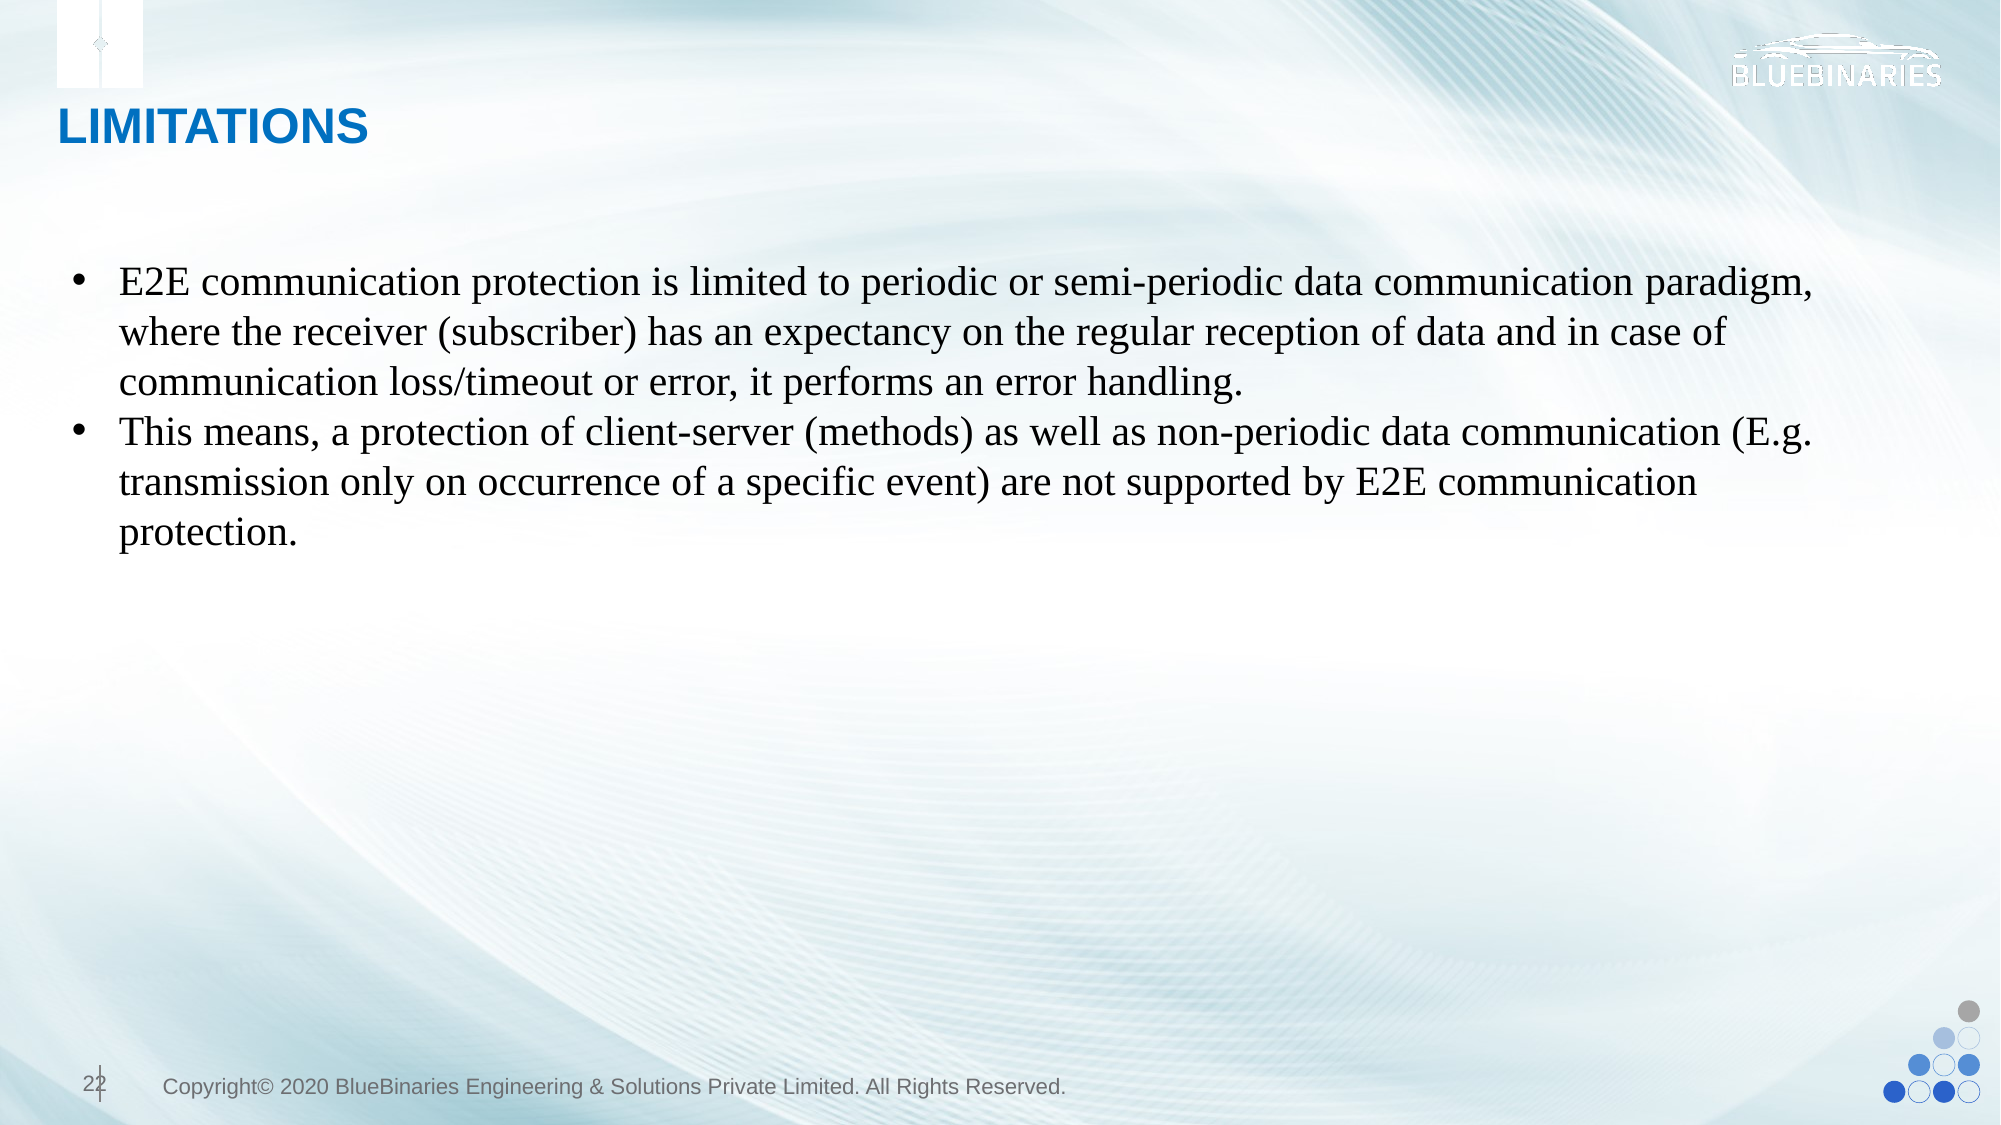

# Limitations
E2E communication protection is limited to periodic or semi-periodic data communication paradigm, where the receiver (subscriber) has an expectancy on the regular reception of data and in case of communication loss/timeout or error, it performs an error handling.
This means, a protection of client-server (methods) as well as non-periodic data communication (E.g. transmission only on occurrence of a specific event) are not supported by E2E communication protection.